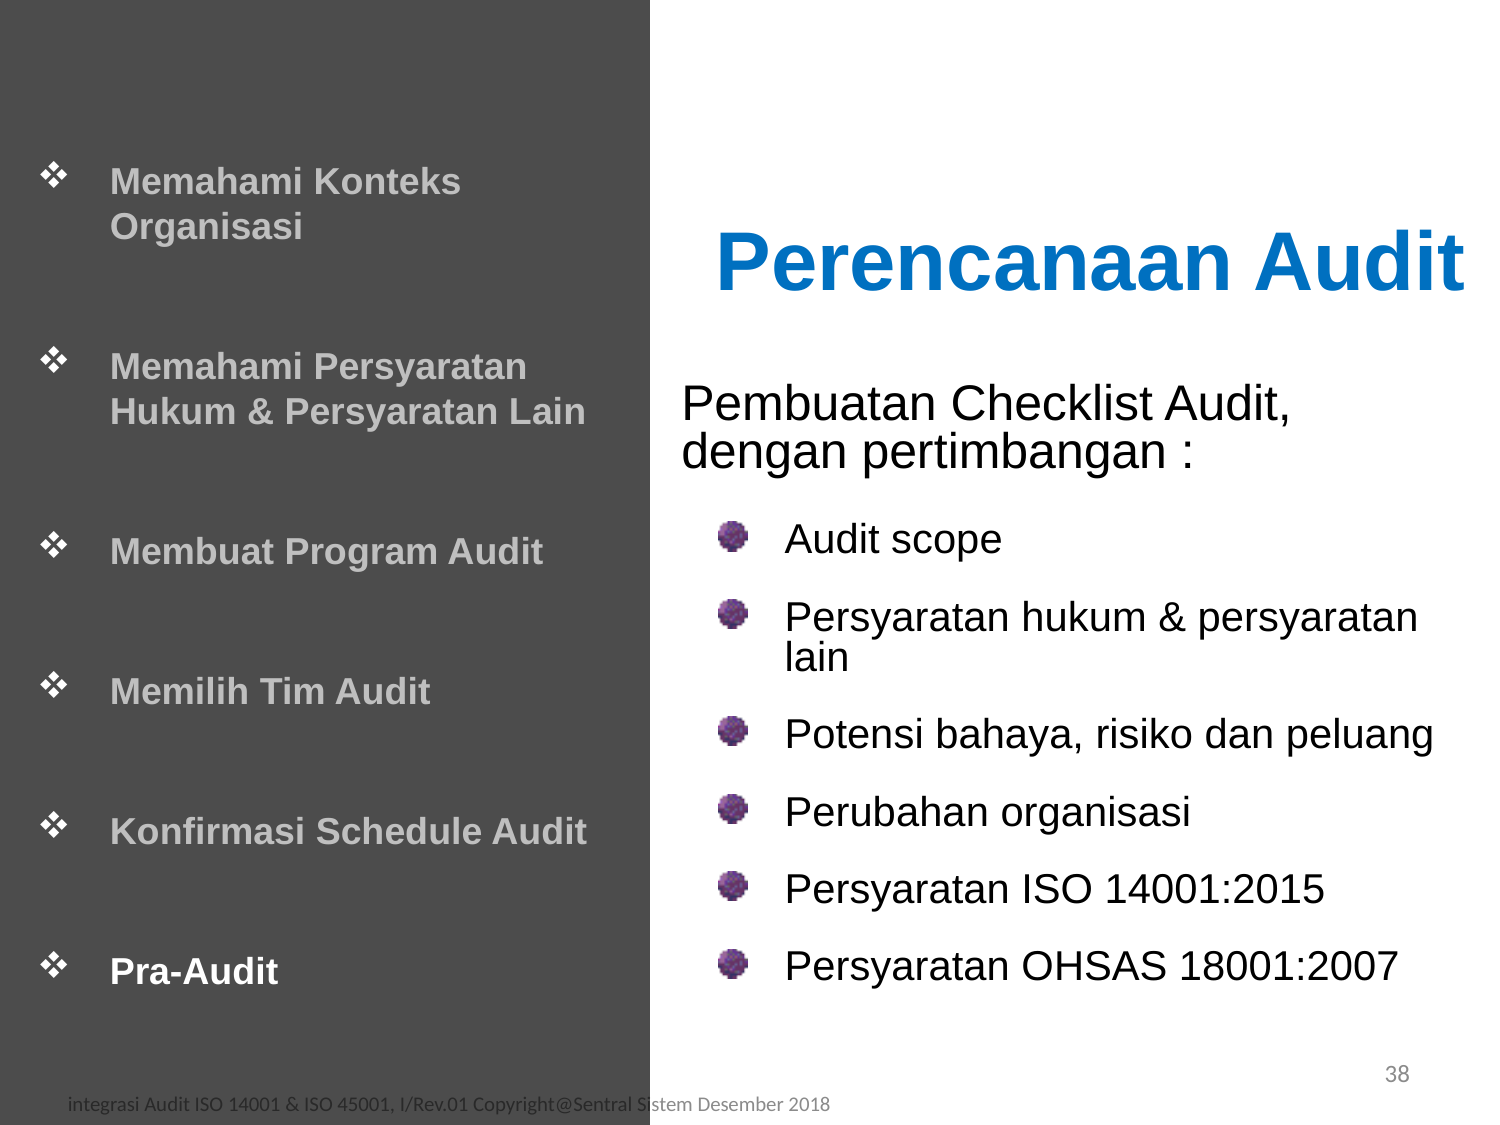

Memahami Konteks Organisasi

Memahami Persyaratan Hukum & Persyaratan Lain

Membuat Program Audit

Memilih Tim Audit

Konfirmasi Schedule Audit

Pra-Audit
Perencanaan Audit
Pembuatan Checklist Audit, dengan pertimbangan :
Audit scope
Persyaratan hukum & persyaratan lain
Potensi bahaya, risiko dan peluang
Perubahan organisasi
Persyaratan ISO 14001:2015
Persyaratan OHSAS 18001:2007
38
integrasi Audit ISO 14001 & ISO 45001, I/Rev.01 Copyright@Sentral Sistem Desember 2018